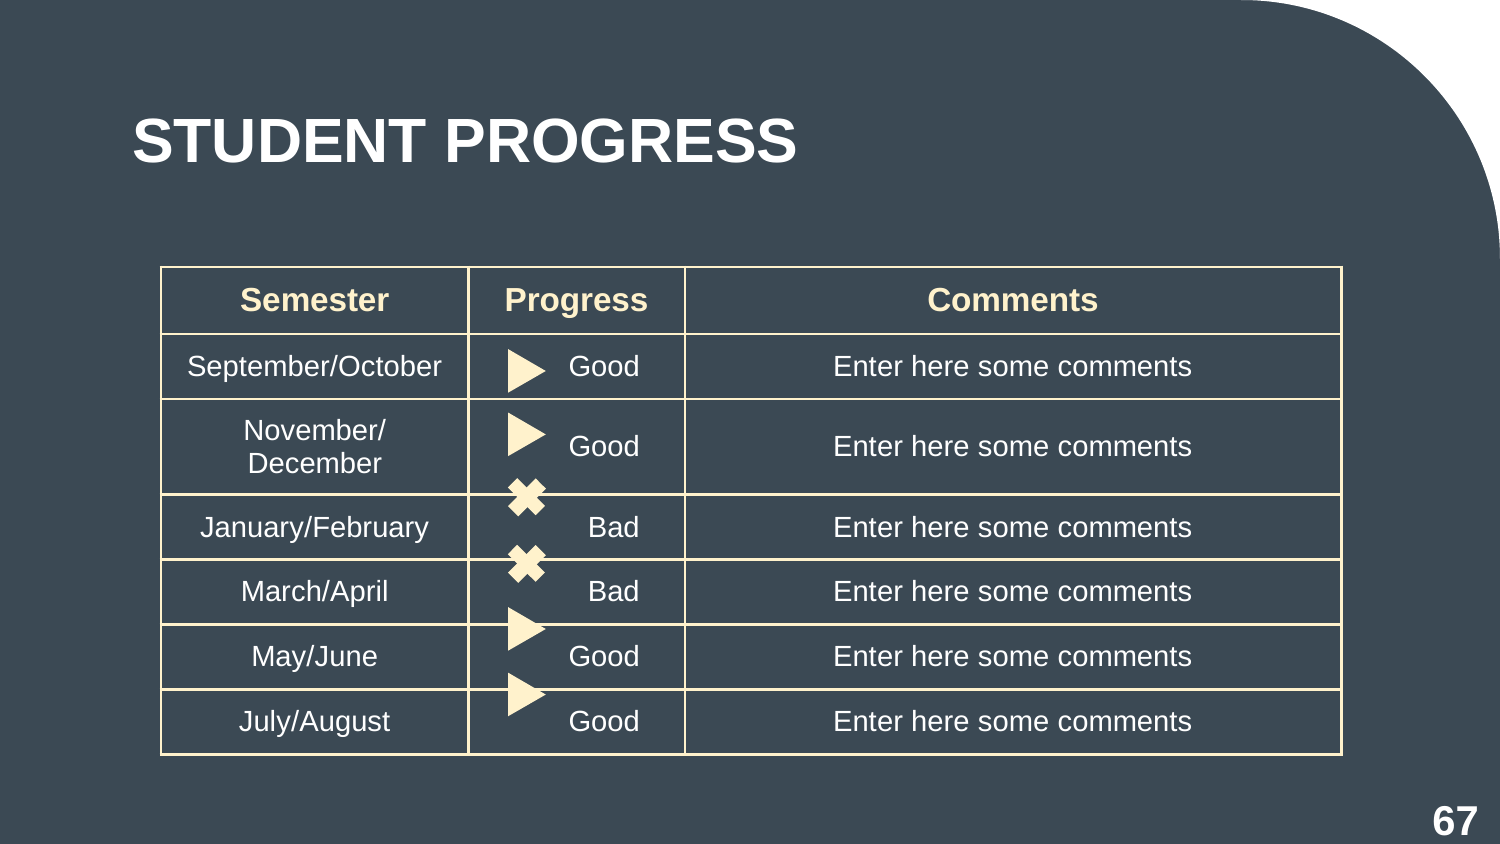

# STUDENT PROGRESS
| Semester | Progress | Comments |
| --- | --- | --- |
| September/October | Good | Enter here some comments |
| November/December | Good | Enter here some comments |
| January/February | Bad | Enter here some comments |
| March/April | Bad | Enter here some comments |
| May/June | Good | Enter here some comments |
| July/August | Good | Enter here some comments |

67